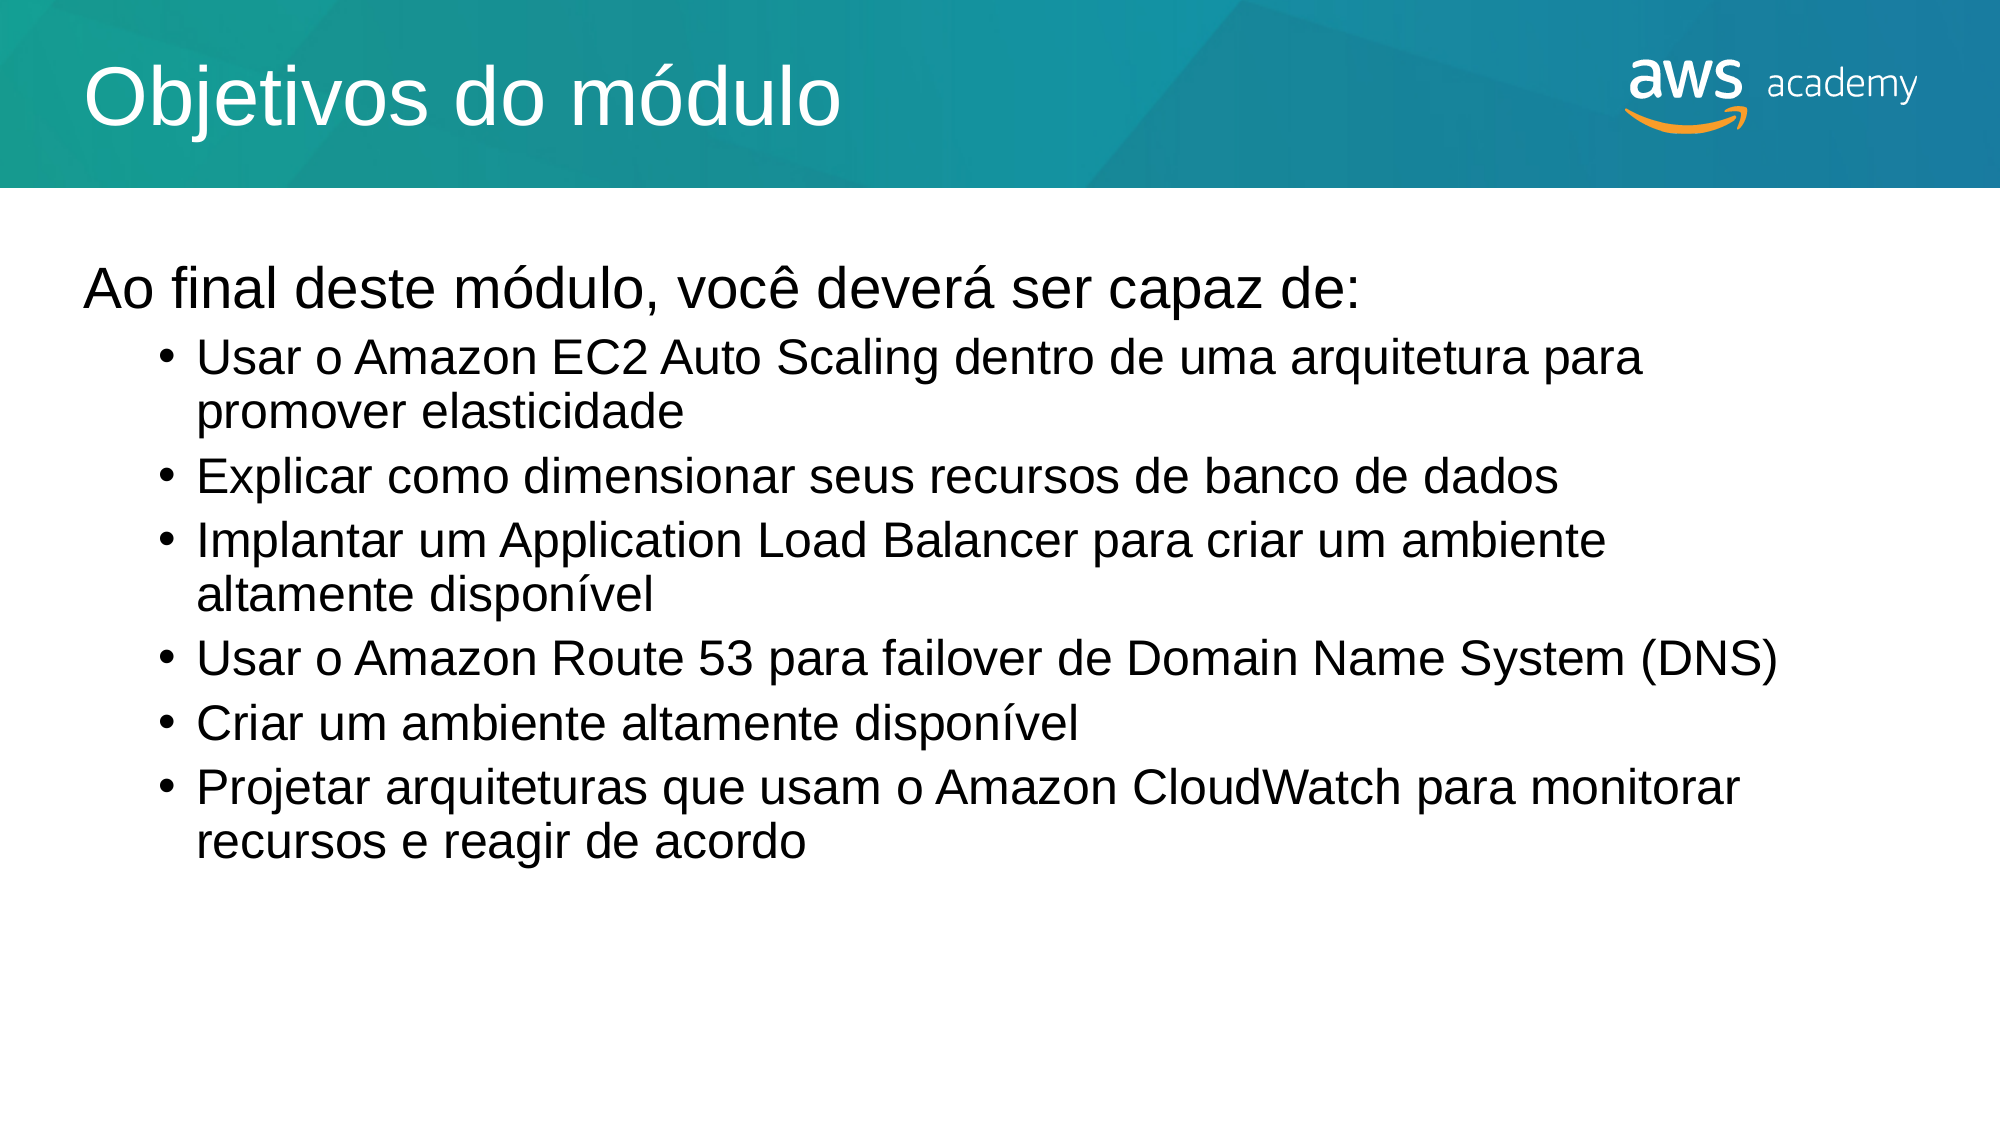

# Objetivos do módulo
Ao final deste módulo, você deverá ser capaz de:
Usar o Amazon EC2 Auto Scaling dentro de uma arquitetura para
promover elasticidade
Explicar como dimensionar seus recursos de banco de dados
Implantar um Application Load Balancer para criar um ambiente
altamente disponível
Usar o Amazon Route 53 para failover de Domain Name System (DNS)
Criar um ambiente altamente disponível
Projetar arquiteturas que usam o Amazon CloudWatch para monitorar recursos e reagir de acordo